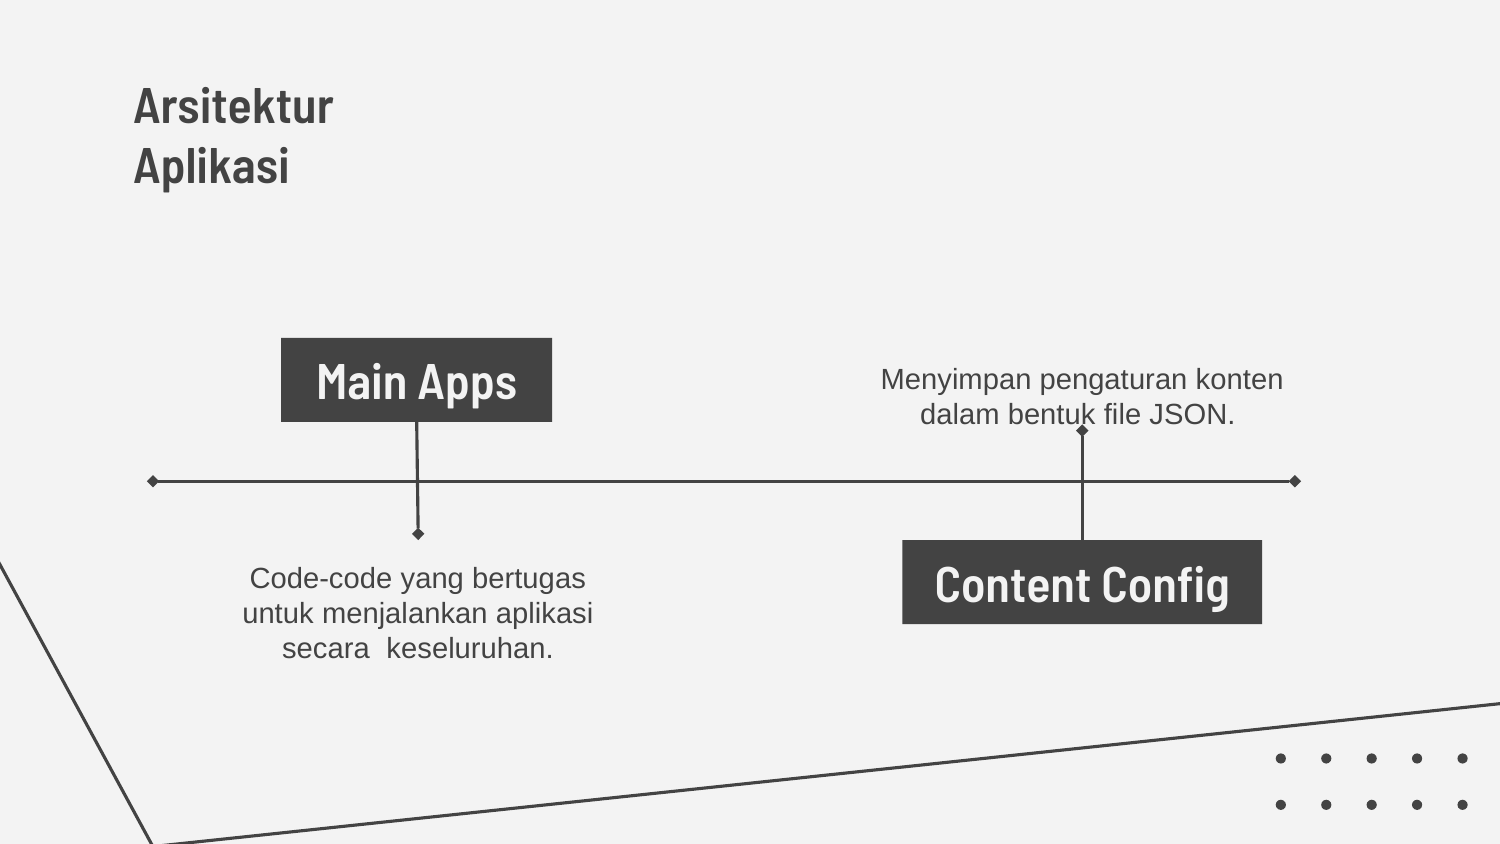

# Arsitektur Aplikasi
Menyimpan pengaturan konten dalam bentuk file JSON.
Main Apps
Code-code yang bertugas untuk menjalankan aplikasi secara  keseluruhan.
Content Config